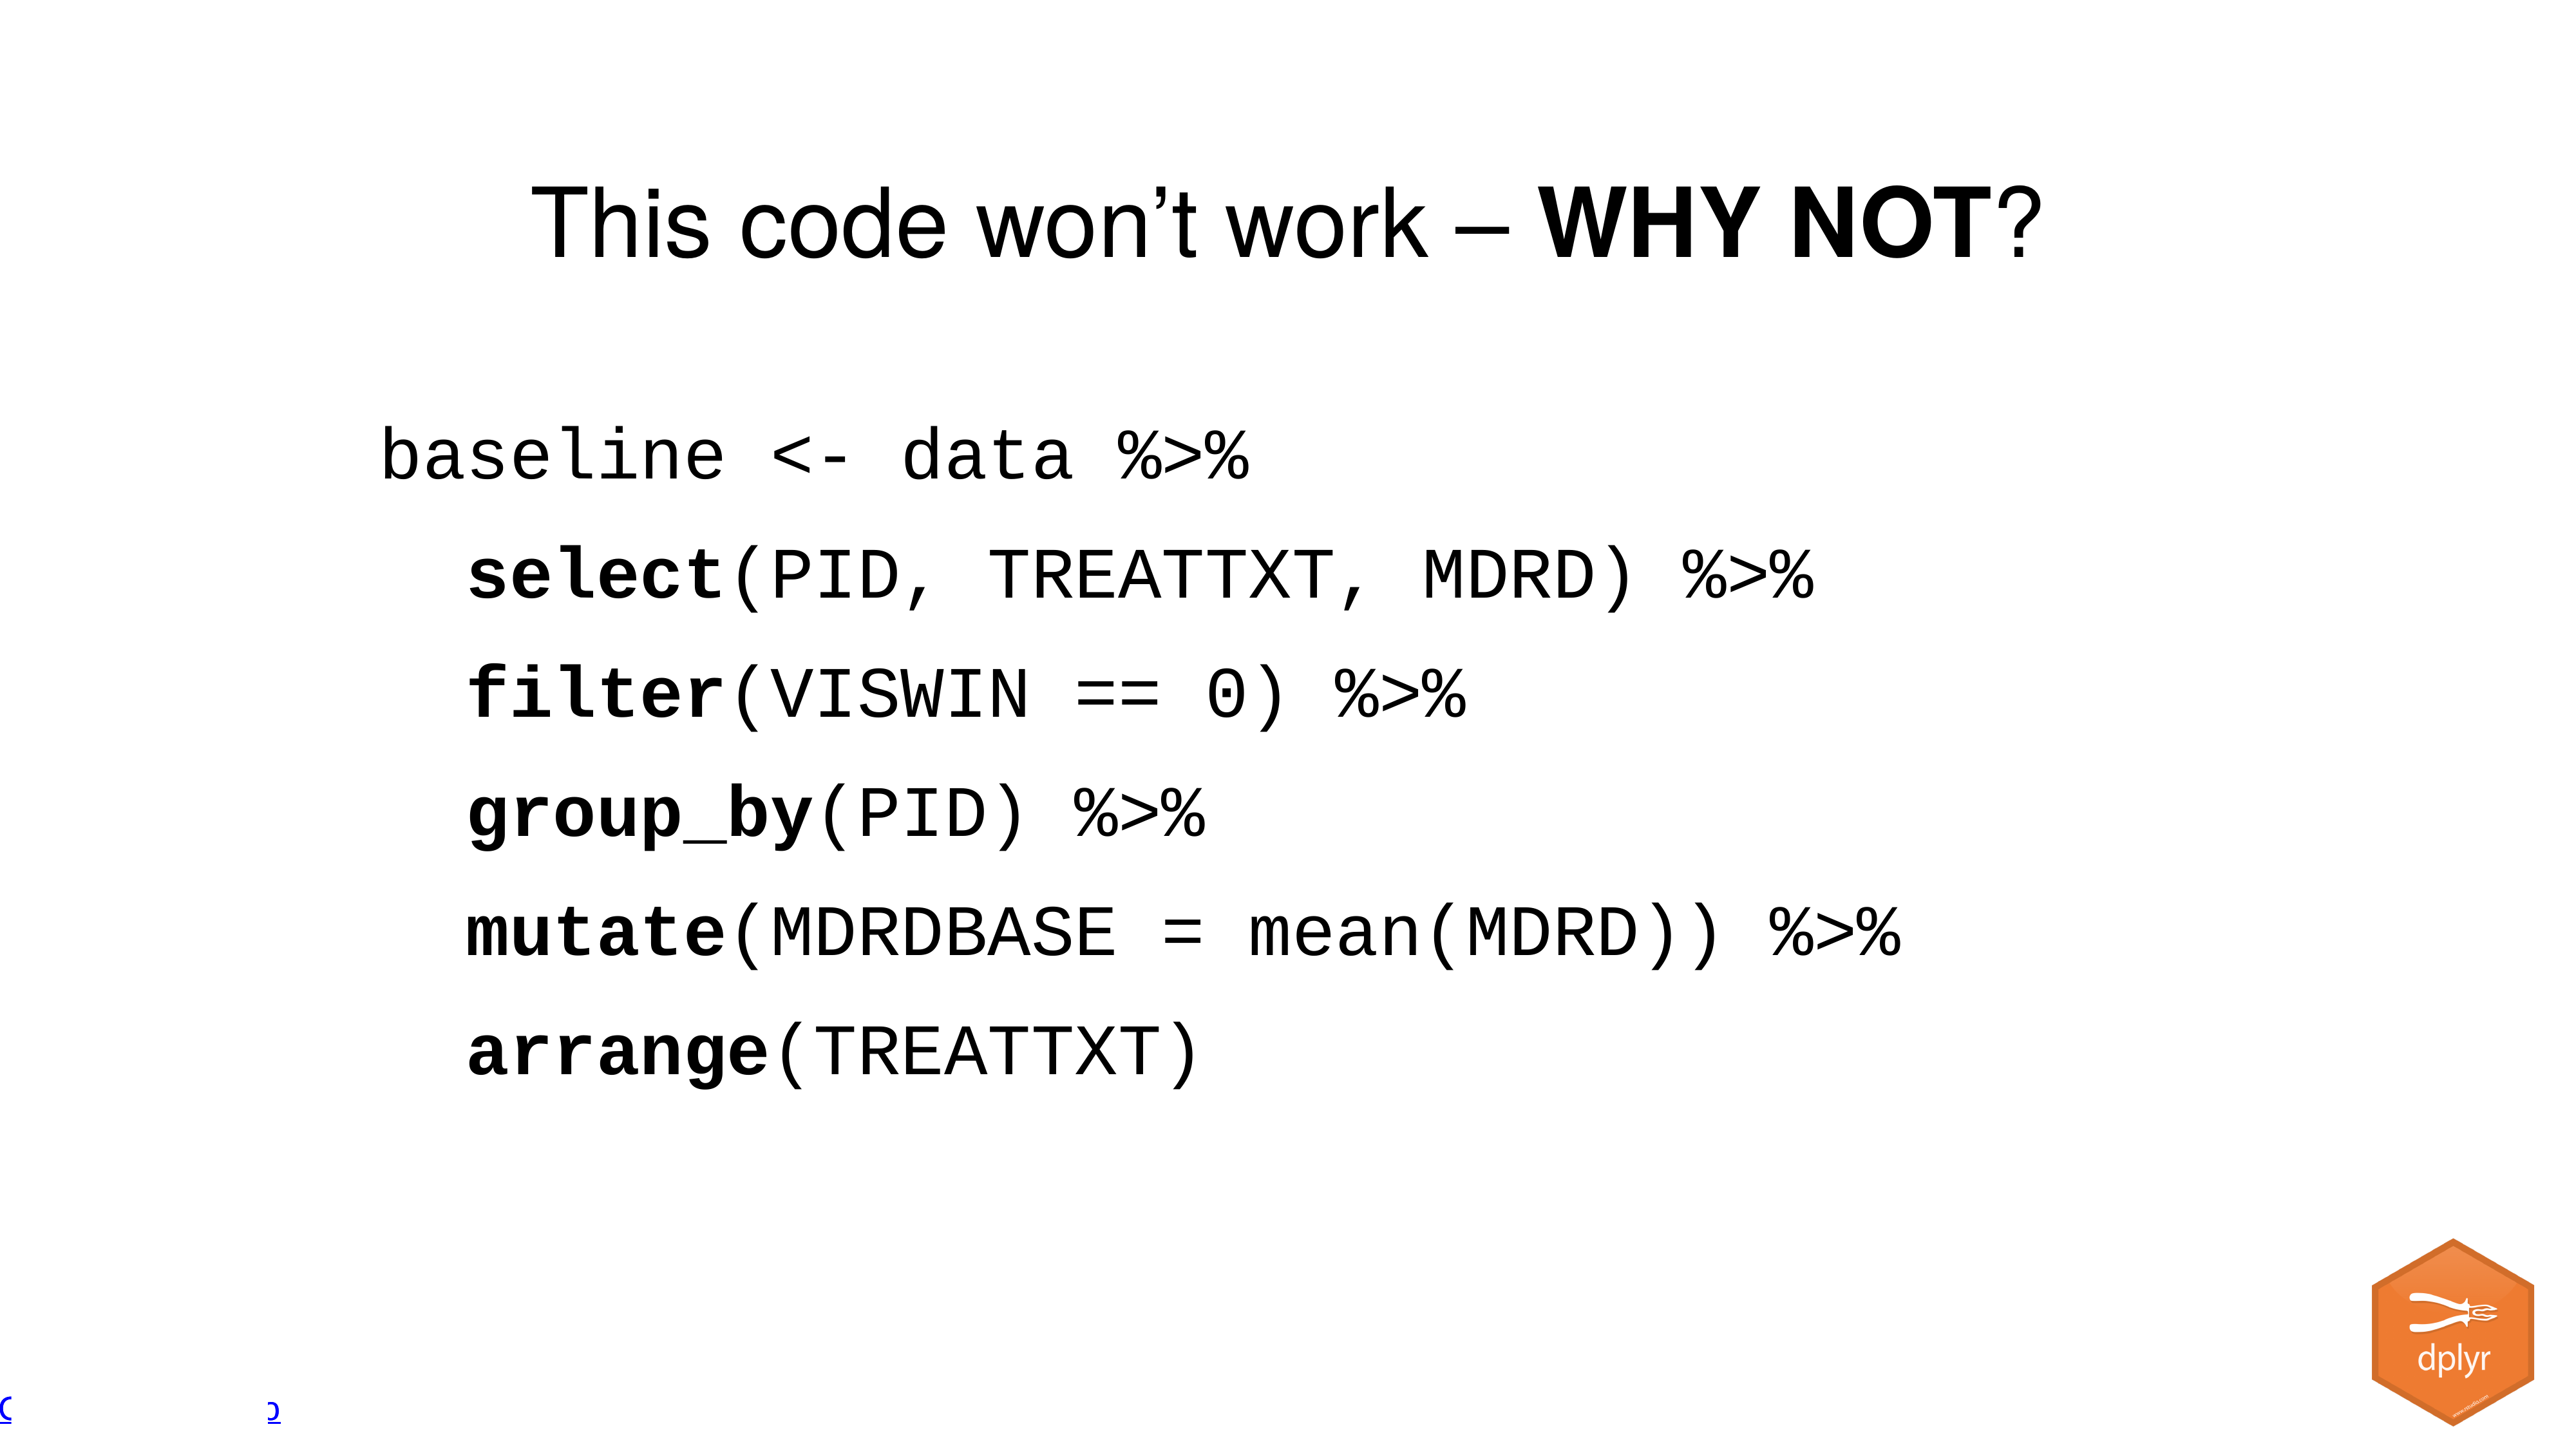

# This code won’t work – WHY NOT?

baseline <- data %>%
  select(PID, TREATTXT, MDRD) %>%
  filter(VISWIN == 0) %>%
  group_by(PID) %>%
  mutate(MDRDBASE = mean(MDRD)) %>%
  arrange(TREATTXT)
CC BY-SA RStudio